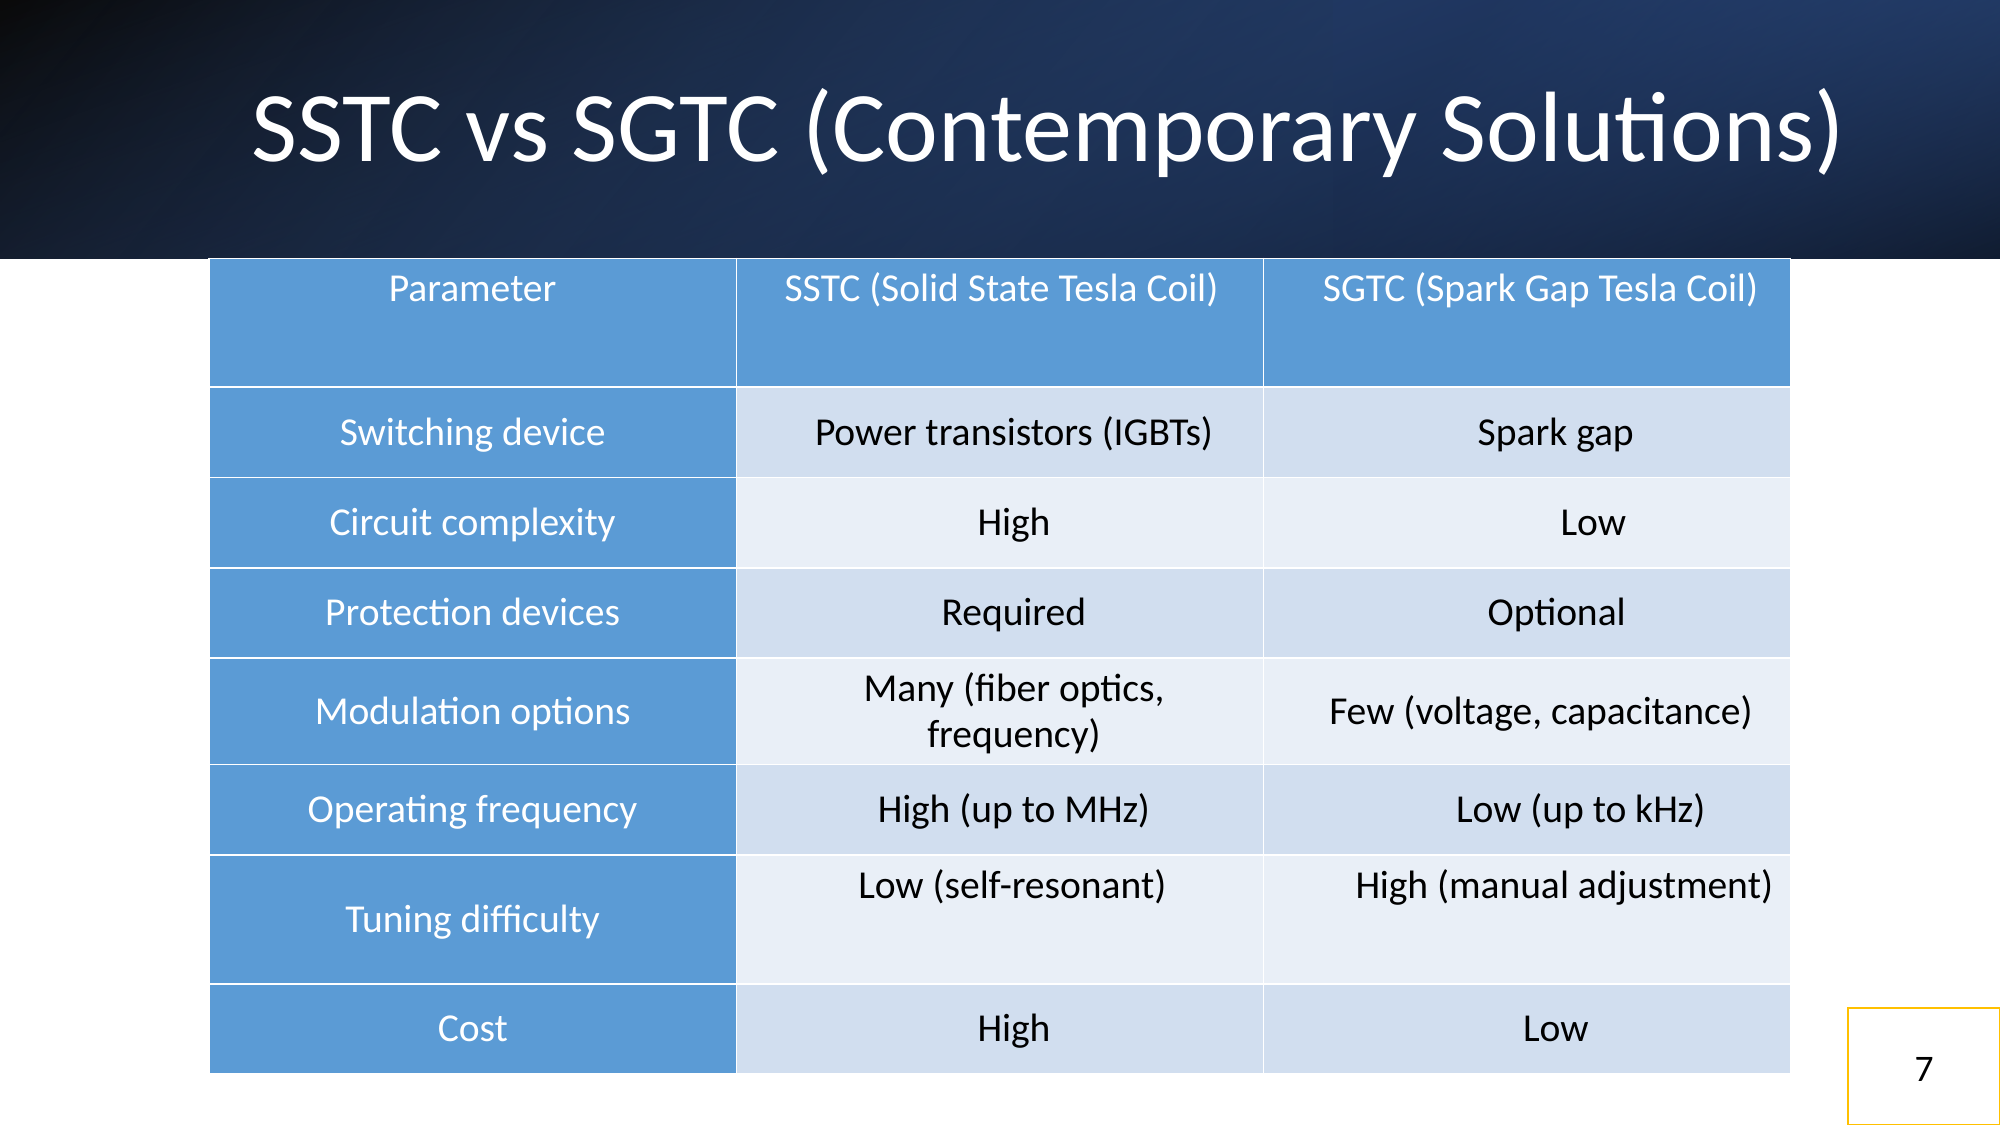

# SSTC vs SGTC (Contemporary Solutions)
| Parameter | SSTC (Solid State Tesla Coil) | SGTC (Spark Gap Tesla Coil) |
| --- | --- | --- |
| Switching device | Power transistors (IGBTs) | Spark gap |
| Circuit complexity | High | Low |
| Protection devices | Required | Optional |
| Modulation options | Many (fiber optics, frequency) | Few (voltage, capacitance) |
| Operating frequency | High (up to MHz) | Low (up to kHz) |
| Tuning difficulty | Low (self-resonant) | High (manual adjustment) |
| Cost | High | Low |
7